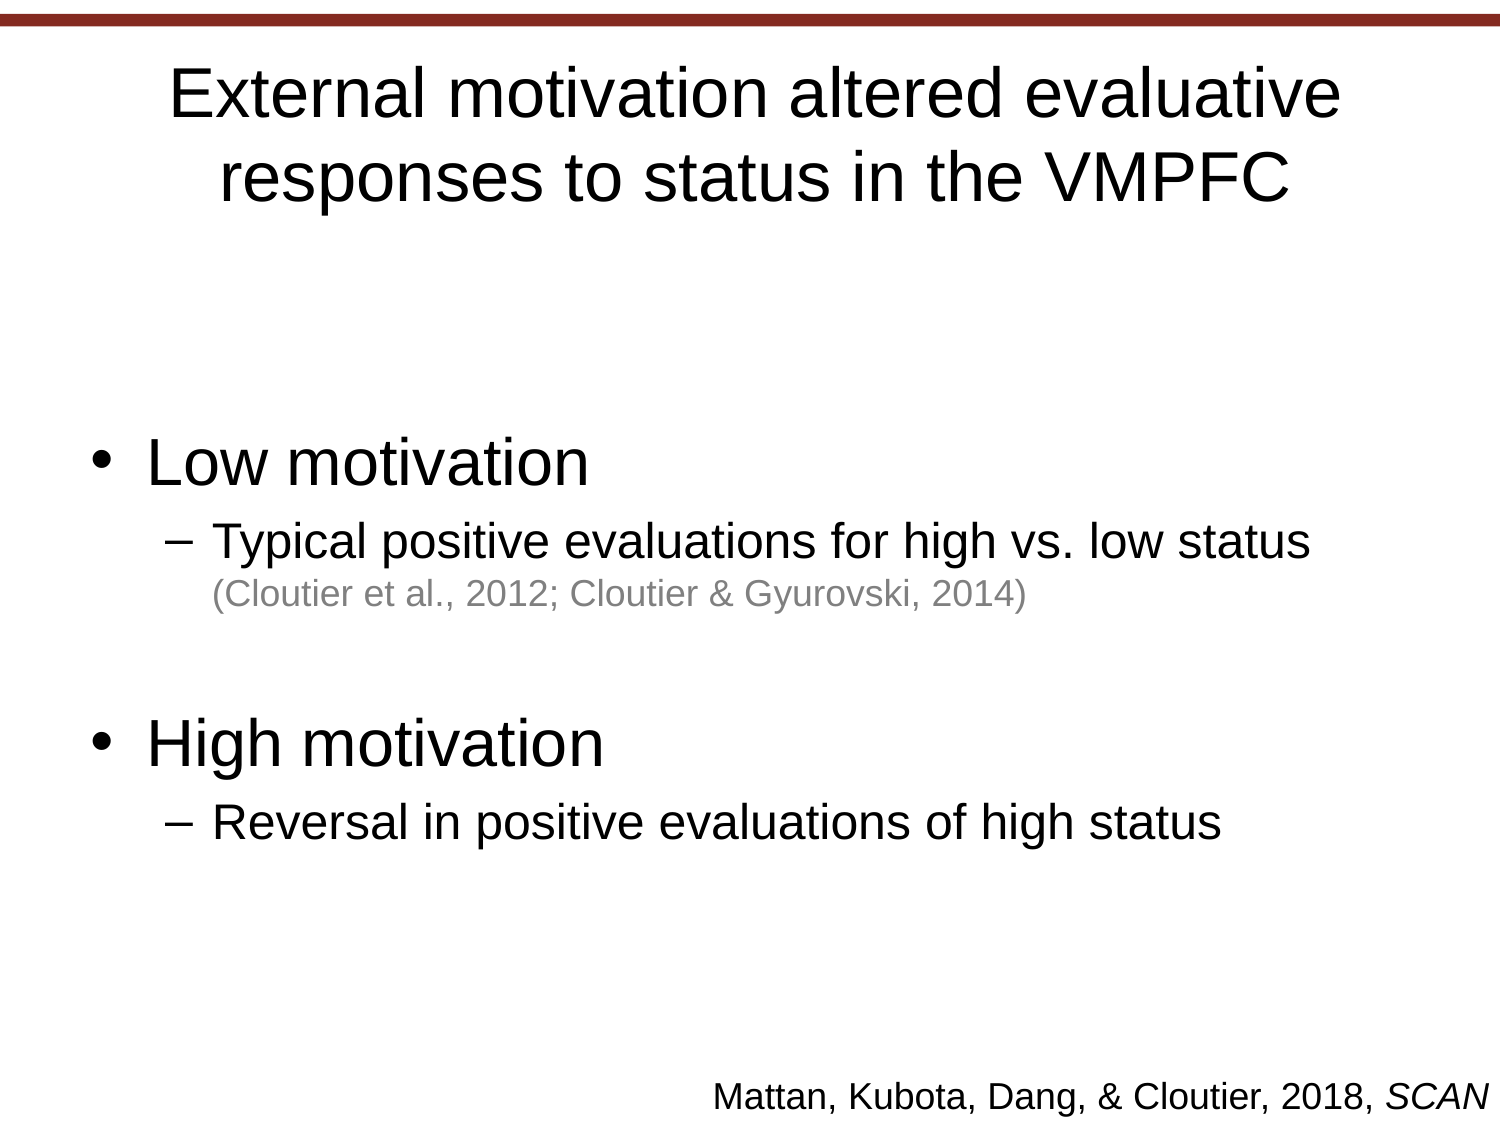

External motivation altered evaluative responses to status in the VMPFC

Low motivation
Typical positive evaluations for high vs. low status (Cloutier et al., 2012; Cloutier & Gyurovski, 2014)

High motivation
Reversal in positive evaluations of high status
Mattan, Kubota, Dang, & Cloutier, 2018, SCAN